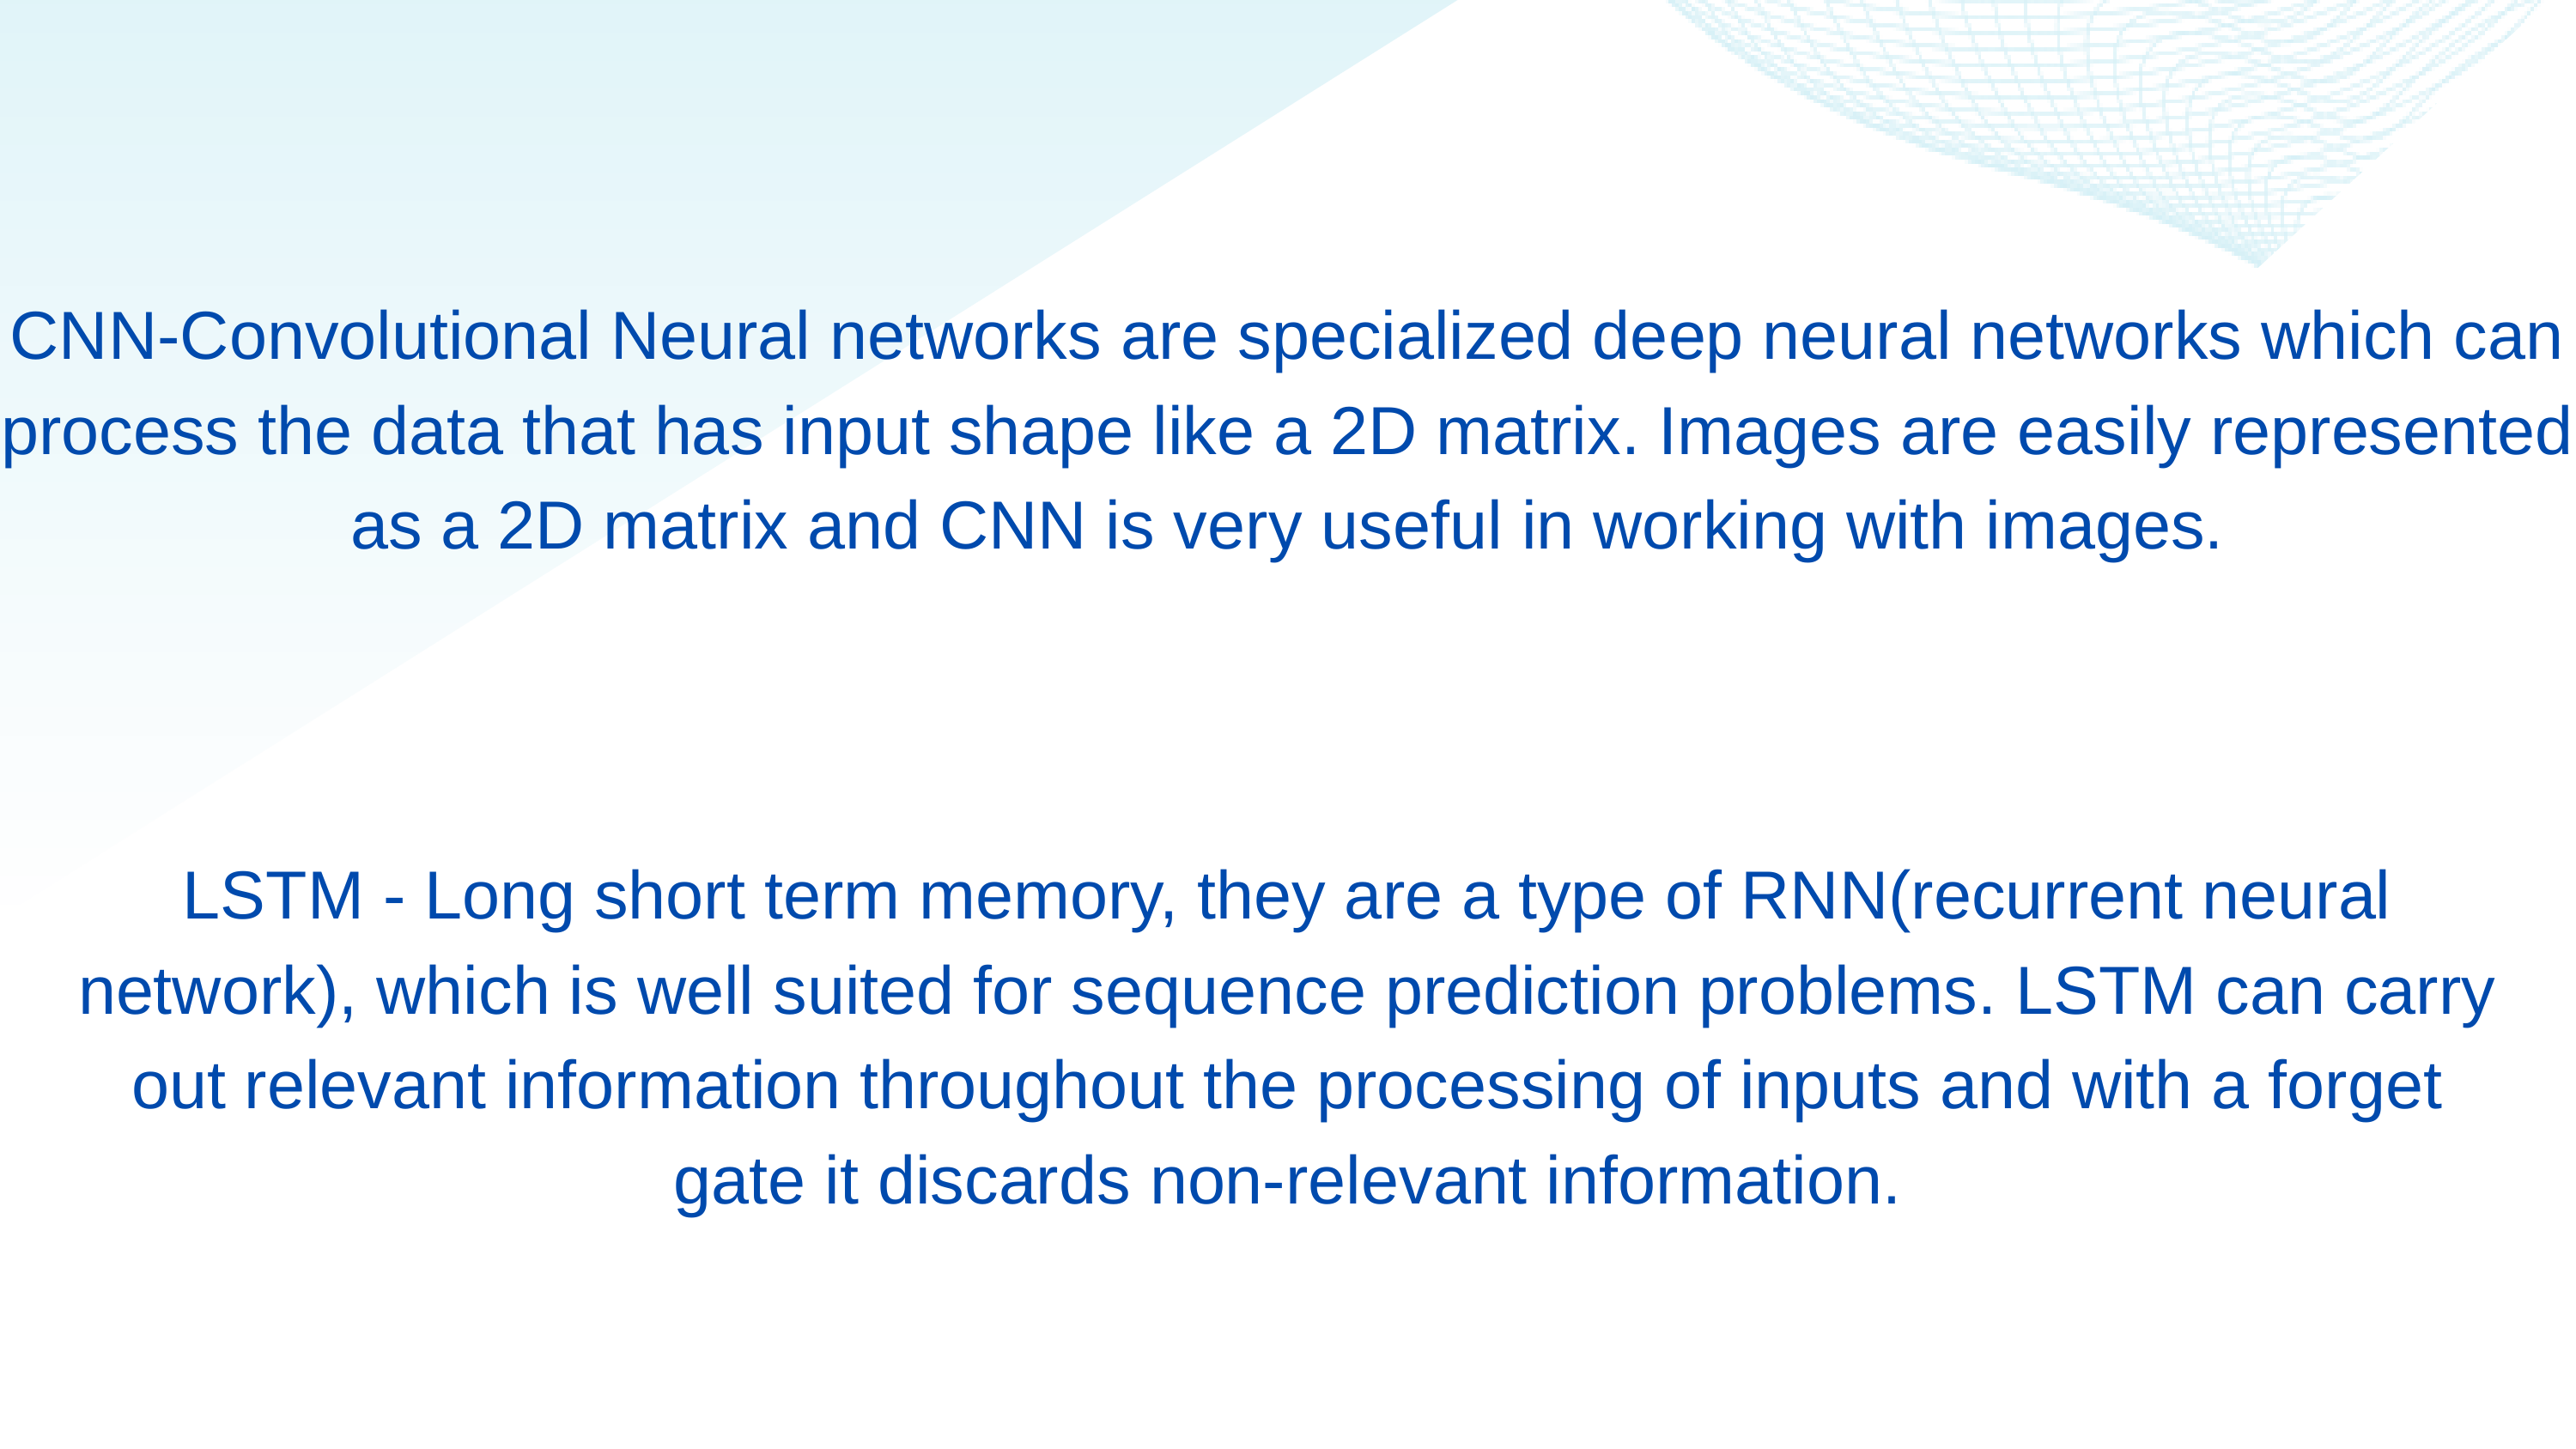

CNN-Convolutional Neural networks are specialized deep neural networks which can process the data that has input shape like a 2D matrix. Images are easily represented as a 2D matrix and CNN is very useful in working with images.

LSTM - Long short term memory, they are a type of RNN(recurrent neural network), which is well suited for sequence prediction problems. LSTM can carry out relevant information throughout the processing of inputs and with a forget gate it discards non-relevant information.